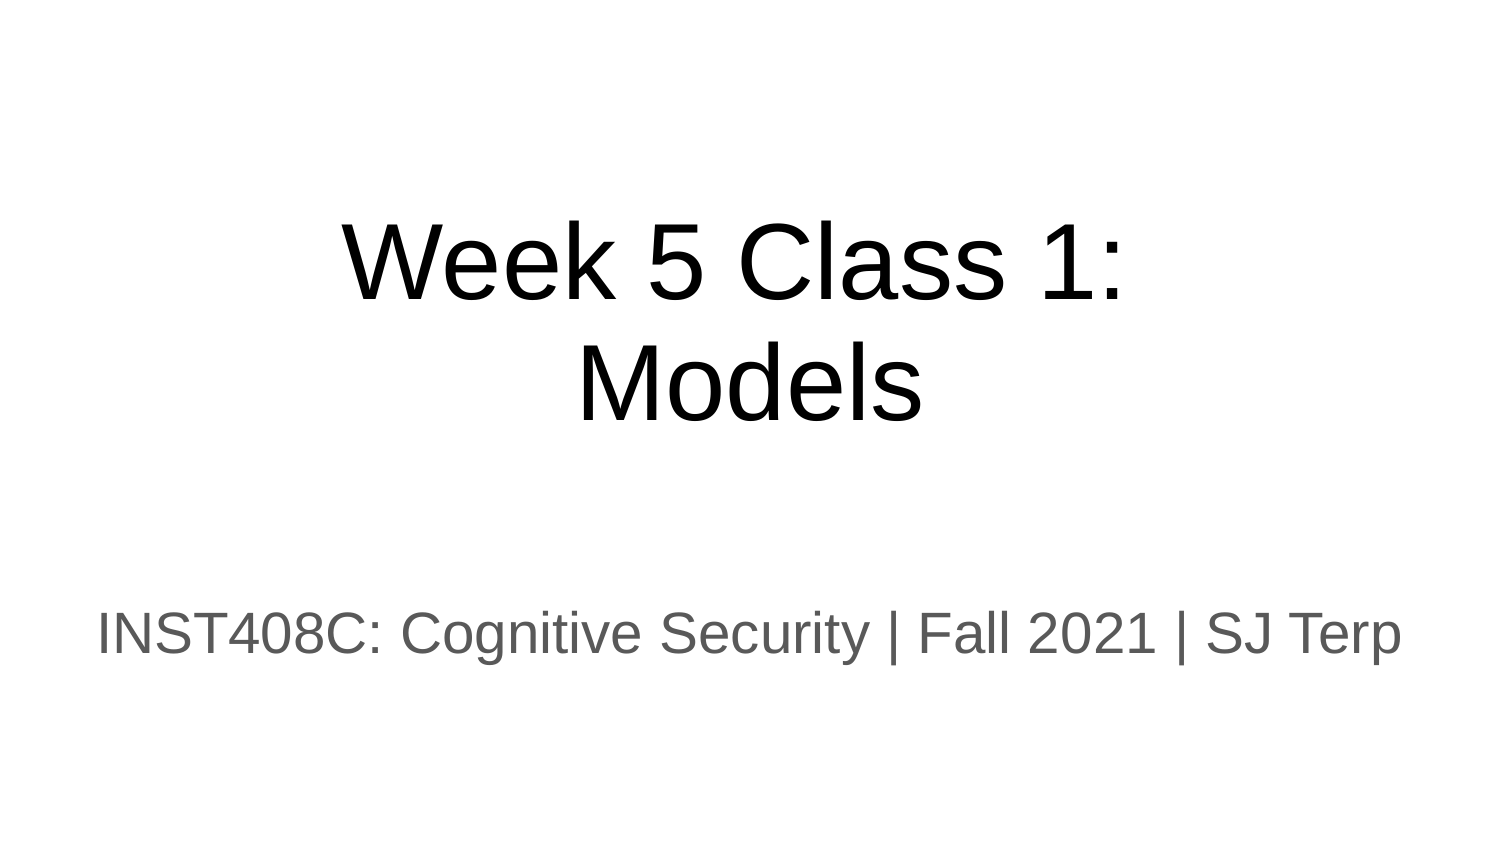

# Week 5 Class 1:
Models
INST408C: Cognitive Security | Fall 2021 | SJ Terp